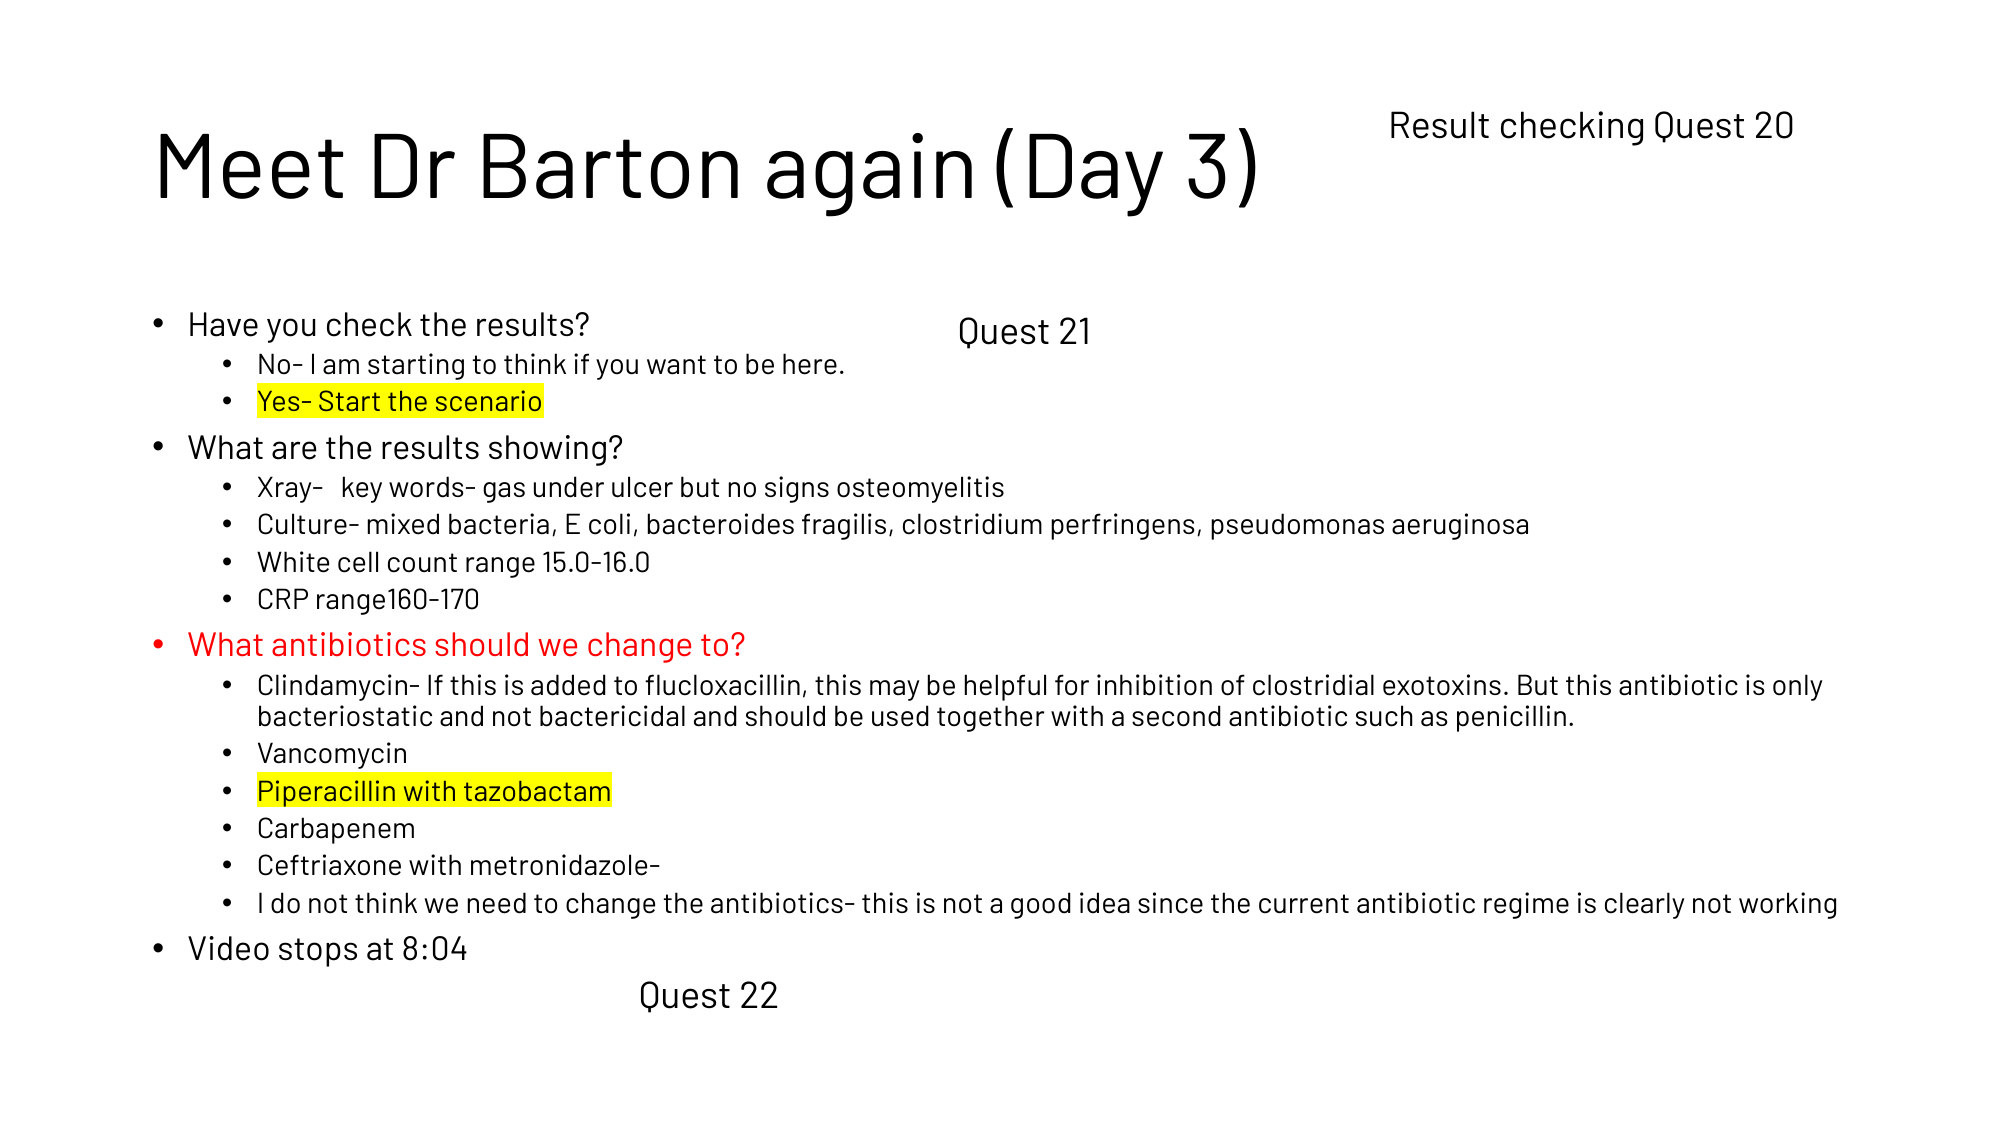

# Meet Dr Barton again (Day 3)
Result checking Quest 20
Have you check the results?
No- I am starting to think if you want to be here.
Yes- Start the scenario
What are the results showing?
Xray-   key words- gas under ulcer but no signs osteomyelitis
Culture- mixed bacteria, E coli, bacteroides fragilis, clostridium perfringens, pseudomonas aeruginosa
White cell count range 15.0-16.0
CRP range160-170
What antibiotics should we change to?
Clindamycin- If this is added to flucloxacillin, this may be helpful for inhibition of clostridial exotoxins. But this antibiotic is only bacteriostatic and not bactericidal and should be used together with a second antibiotic such as penicillin.
Vancomycin
Piperacillin with tazobactam
Carbapenem
Ceftriaxone with metronidazole-
I do not think we need to change the antibiotics- this is not a good idea since the current antibiotic regime is clearly not working
Video stops at 8:04

Quest 21
Quest 22